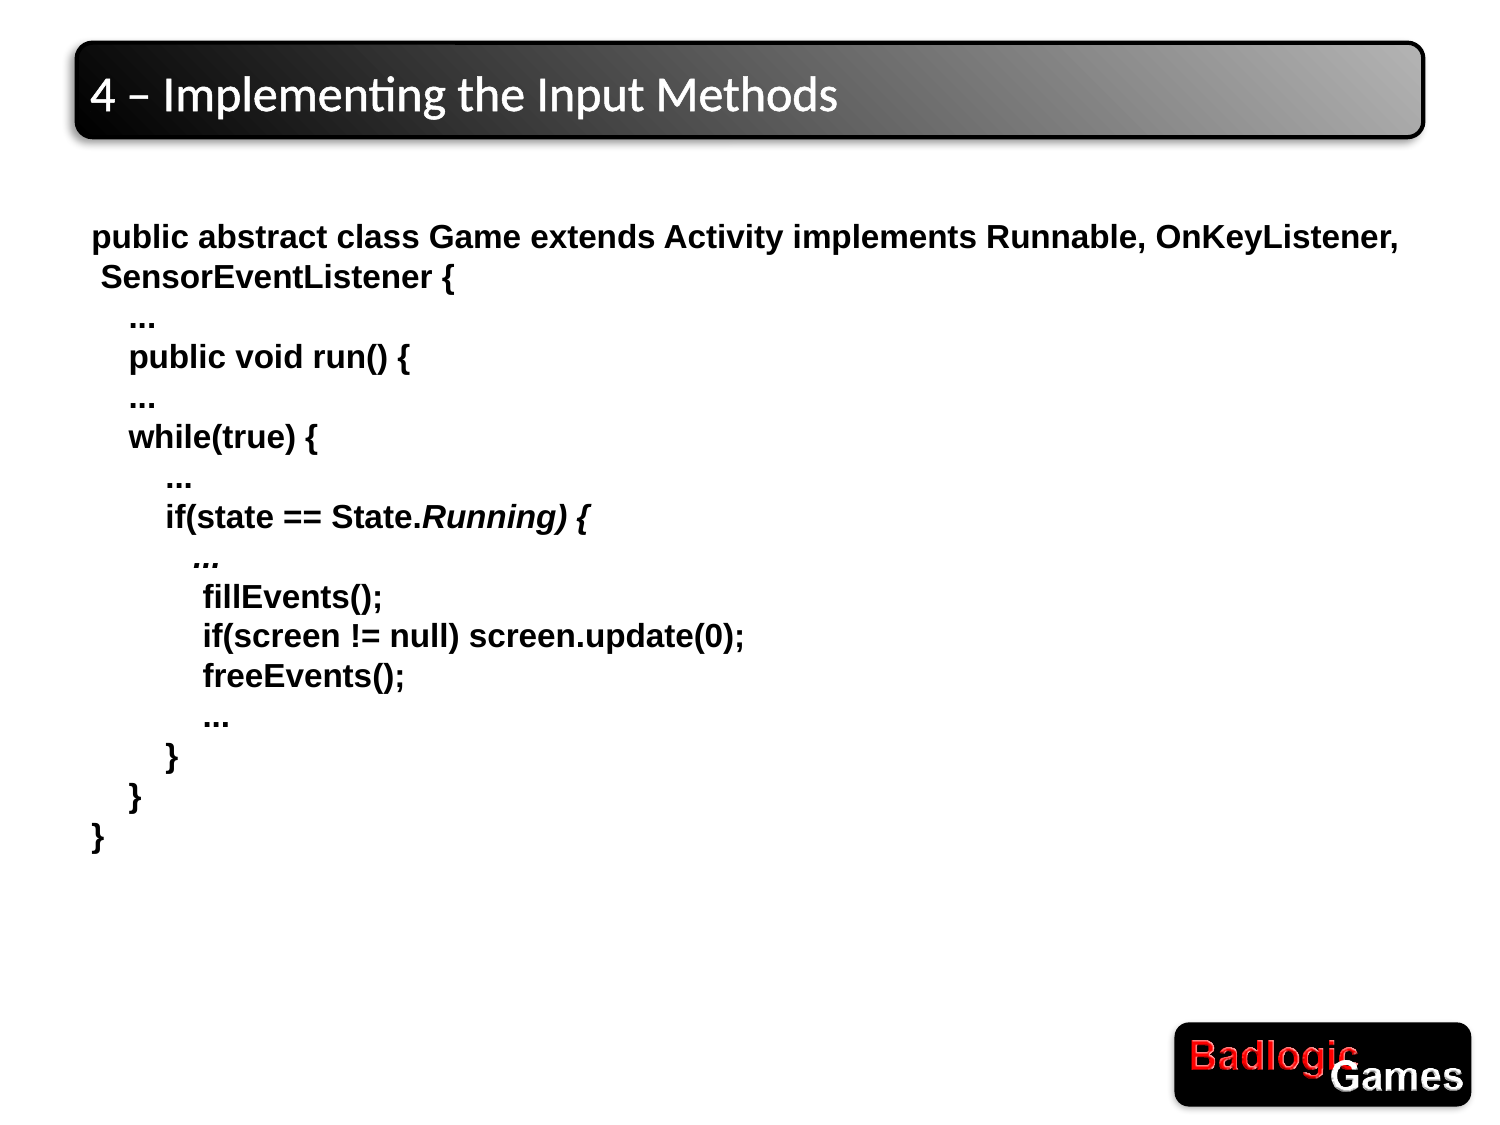

# 4 – Implementing the Input Methods
public abstract class Game extends Activity implements Runnable, OnKeyListener,
 SensorEventListener {
    ...
    public void run() {
    ...
    while(true) {
        ...
        if(state == State.Running) {
           ...
            fillEvents();
            if(screen != null) screen.update(0);
            freeEvents();
            ...
        }
    }
}